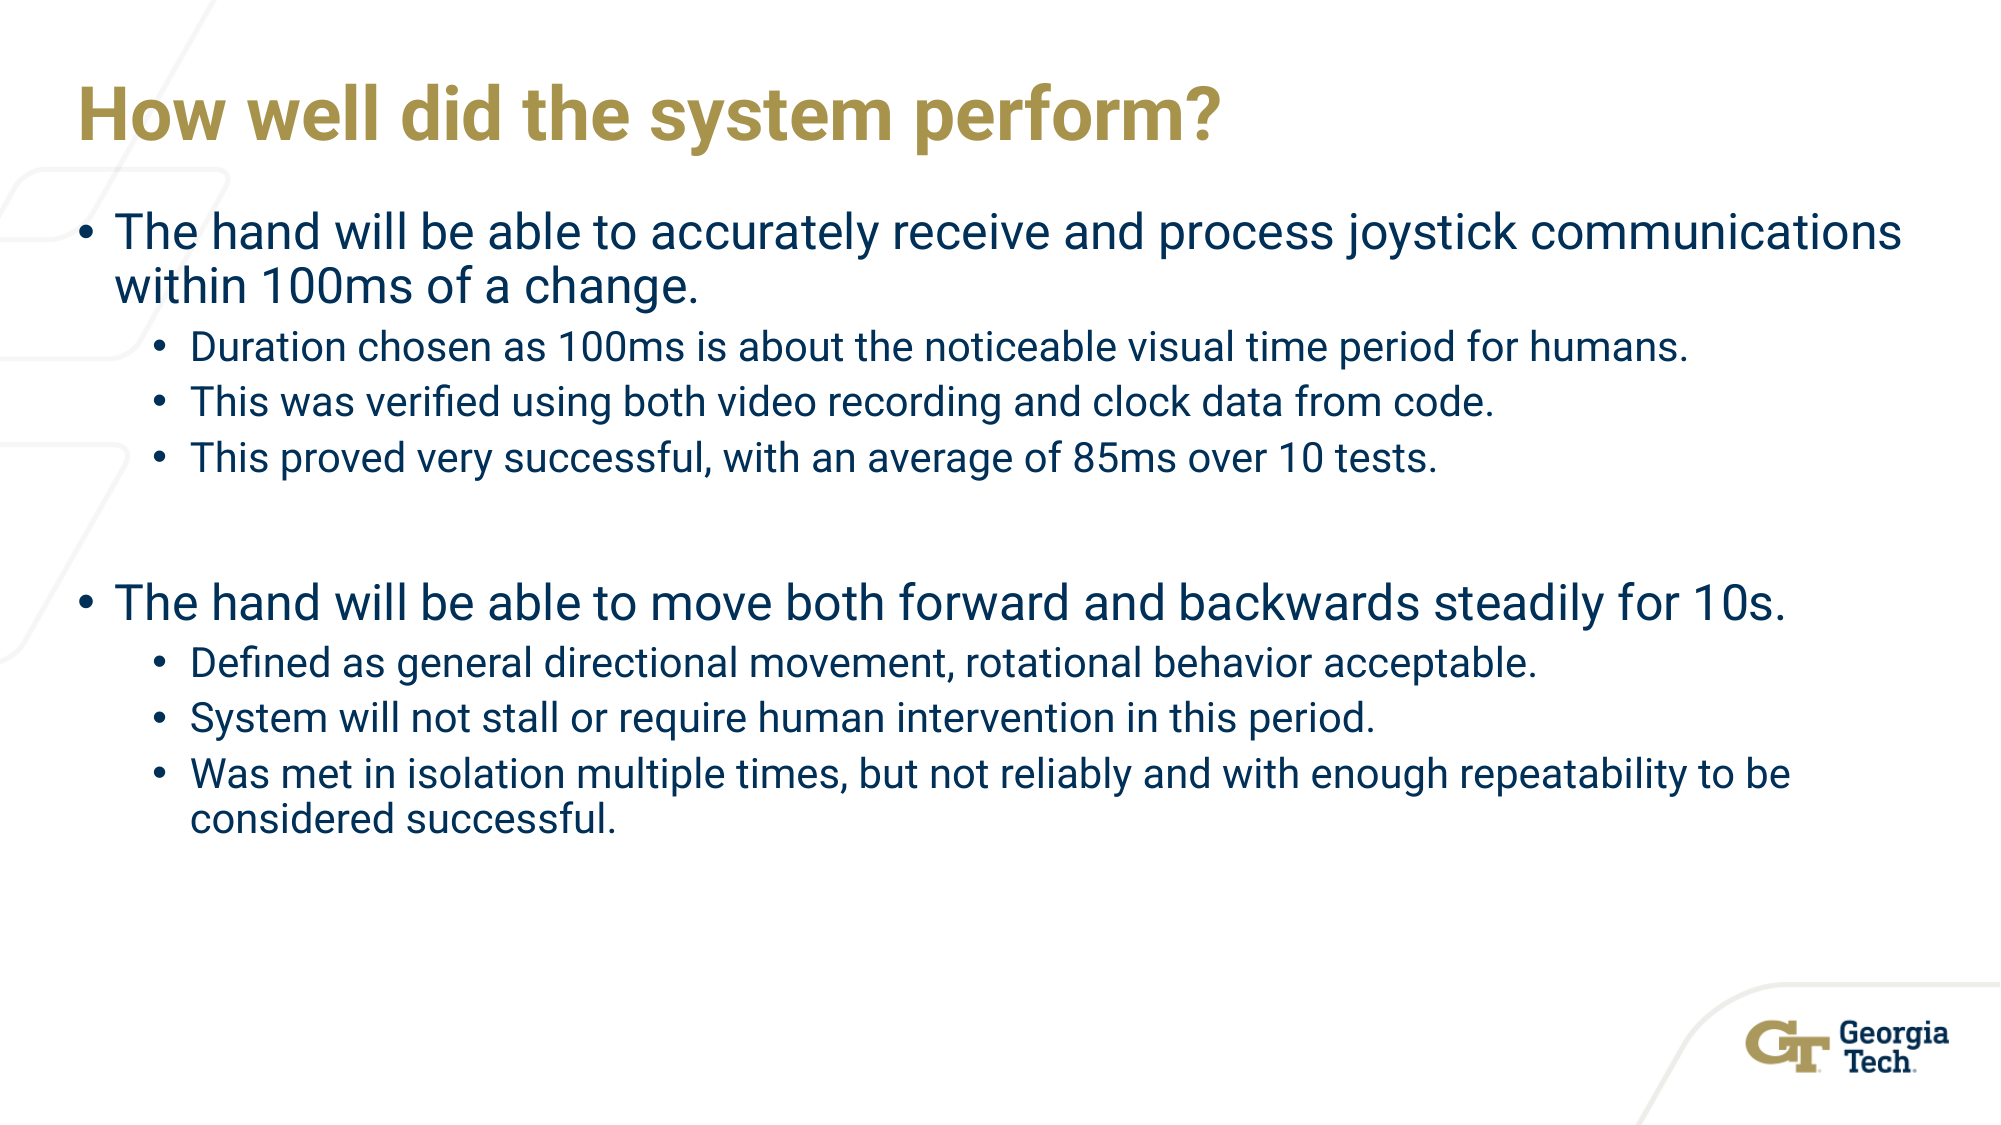

# How well did the system perform?
The hand will be able to accurately receive and process joystick communications within 100ms of a change.
Duration chosen as 100ms is about the noticeable visual time period for humans.
This was verified using both video recording and clock data from code.
This proved very successful, with an average of 85ms over 10 tests.

The hand will be able to move both forward and backwards steadily for 10s.
Defined as general directional movement, rotational behavior acceptable.
System will not stall or require human intervention in this period.
Was met in isolation multiple times, but not reliably and with enough repeatability to be considered successful.